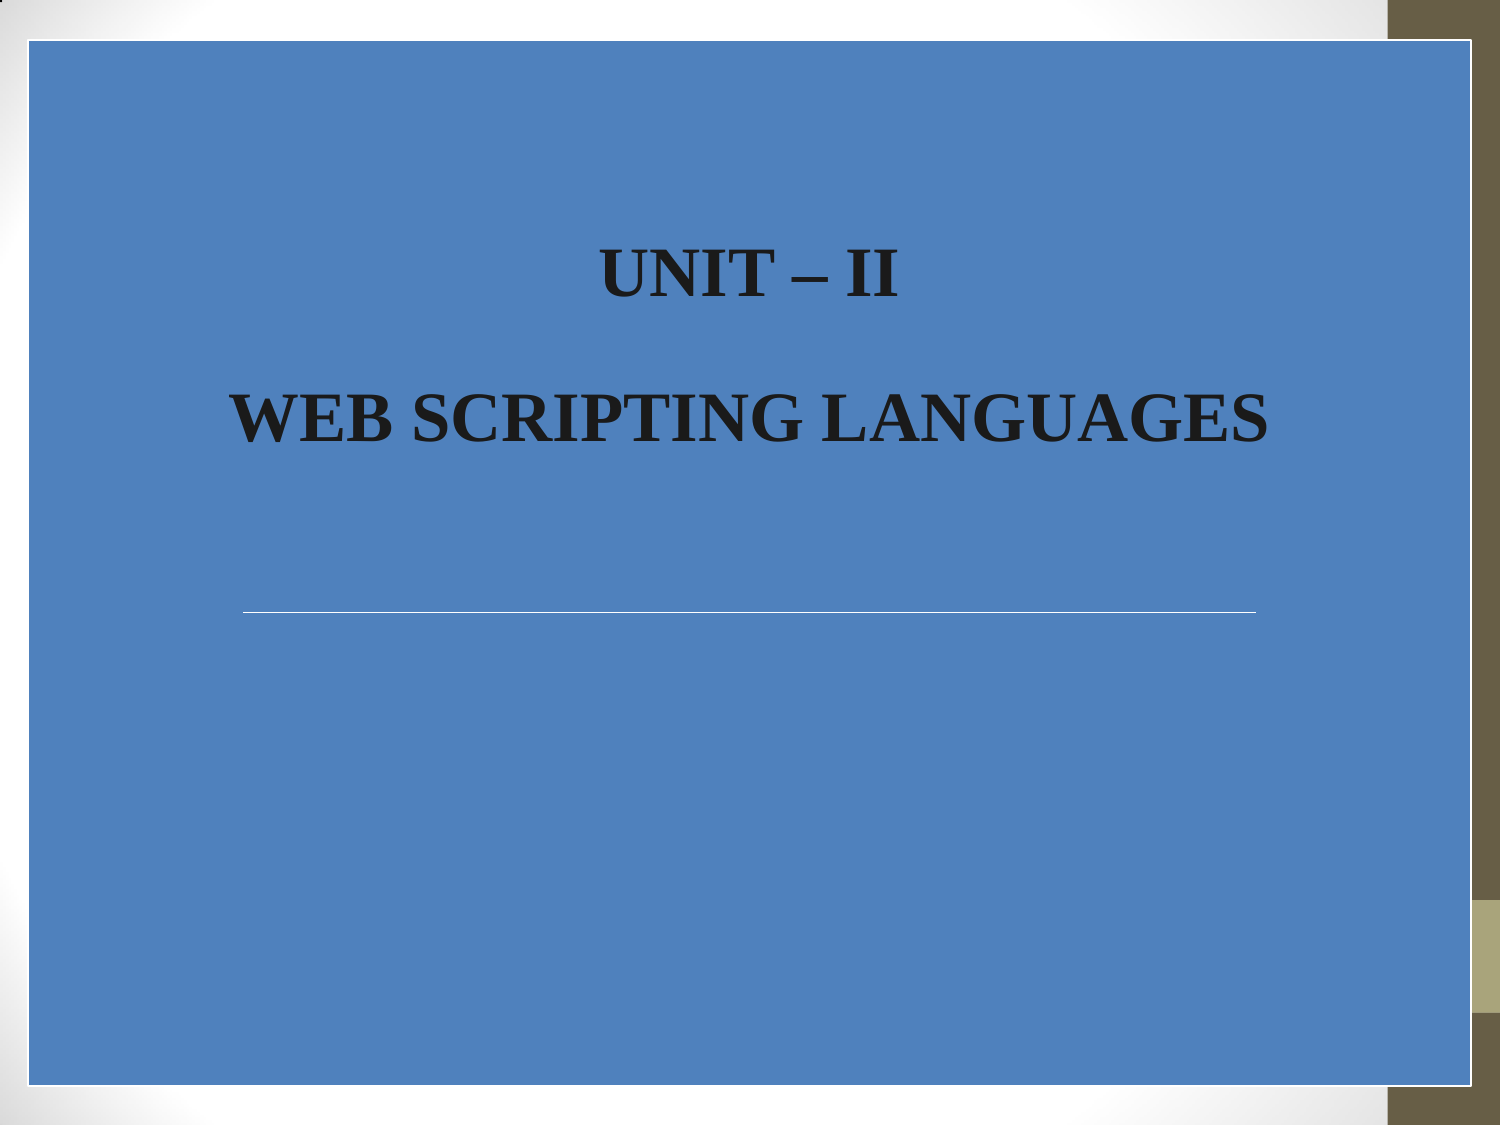

# Unit – II WEB Scripting Languages
1